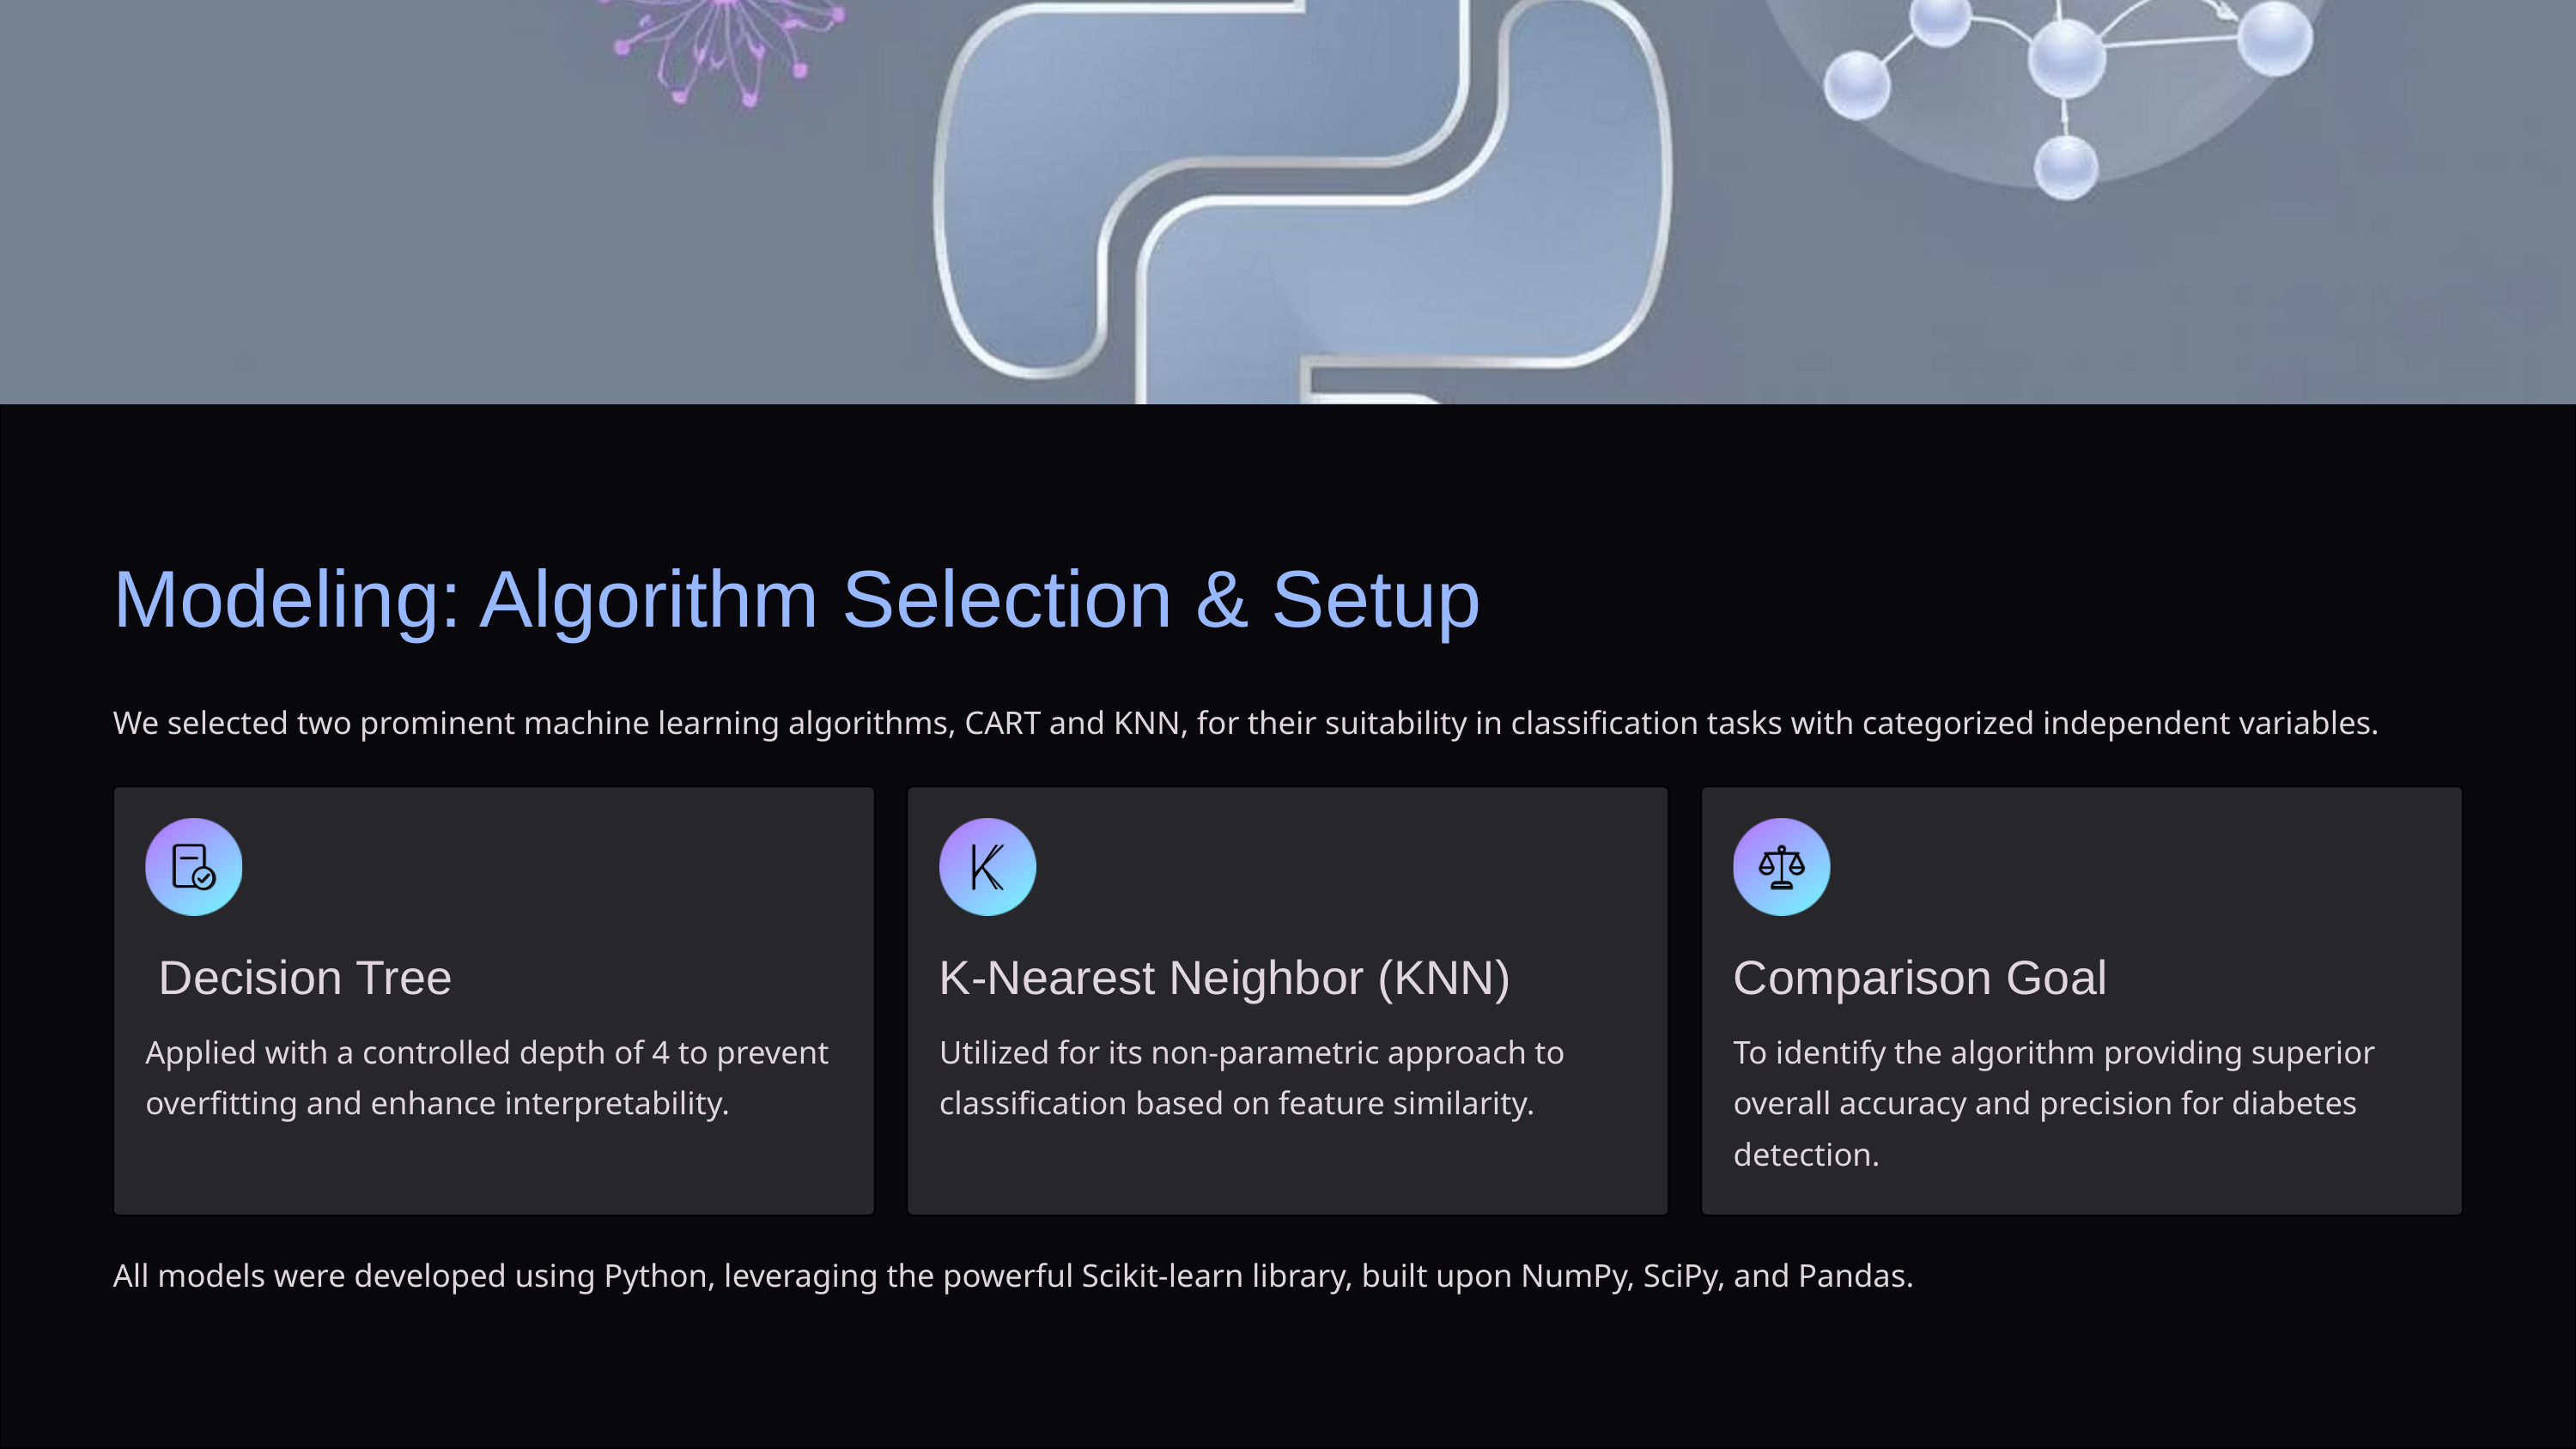

Modeling: Algorithm Selection & Setup
We selected two prominent machine learning algorithms, CART and KNN, for their suitability in classification tasks with categorized independent variables.

 Decision Tree
K-Nearest Neighbor (KNN)
Comparison Goal
Applied with a controlled depth of 4 to prevent overfitting and enhance interpretability.
Utilized for its non-parametric approach to classification based on feature similarity.
To identify the algorithm providing superior overall accuracy and precision for diabetes detection.
All models were developed using Python, leveraging the powerful Scikit-learn library, built upon NumPy, SciPy, and Pandas.